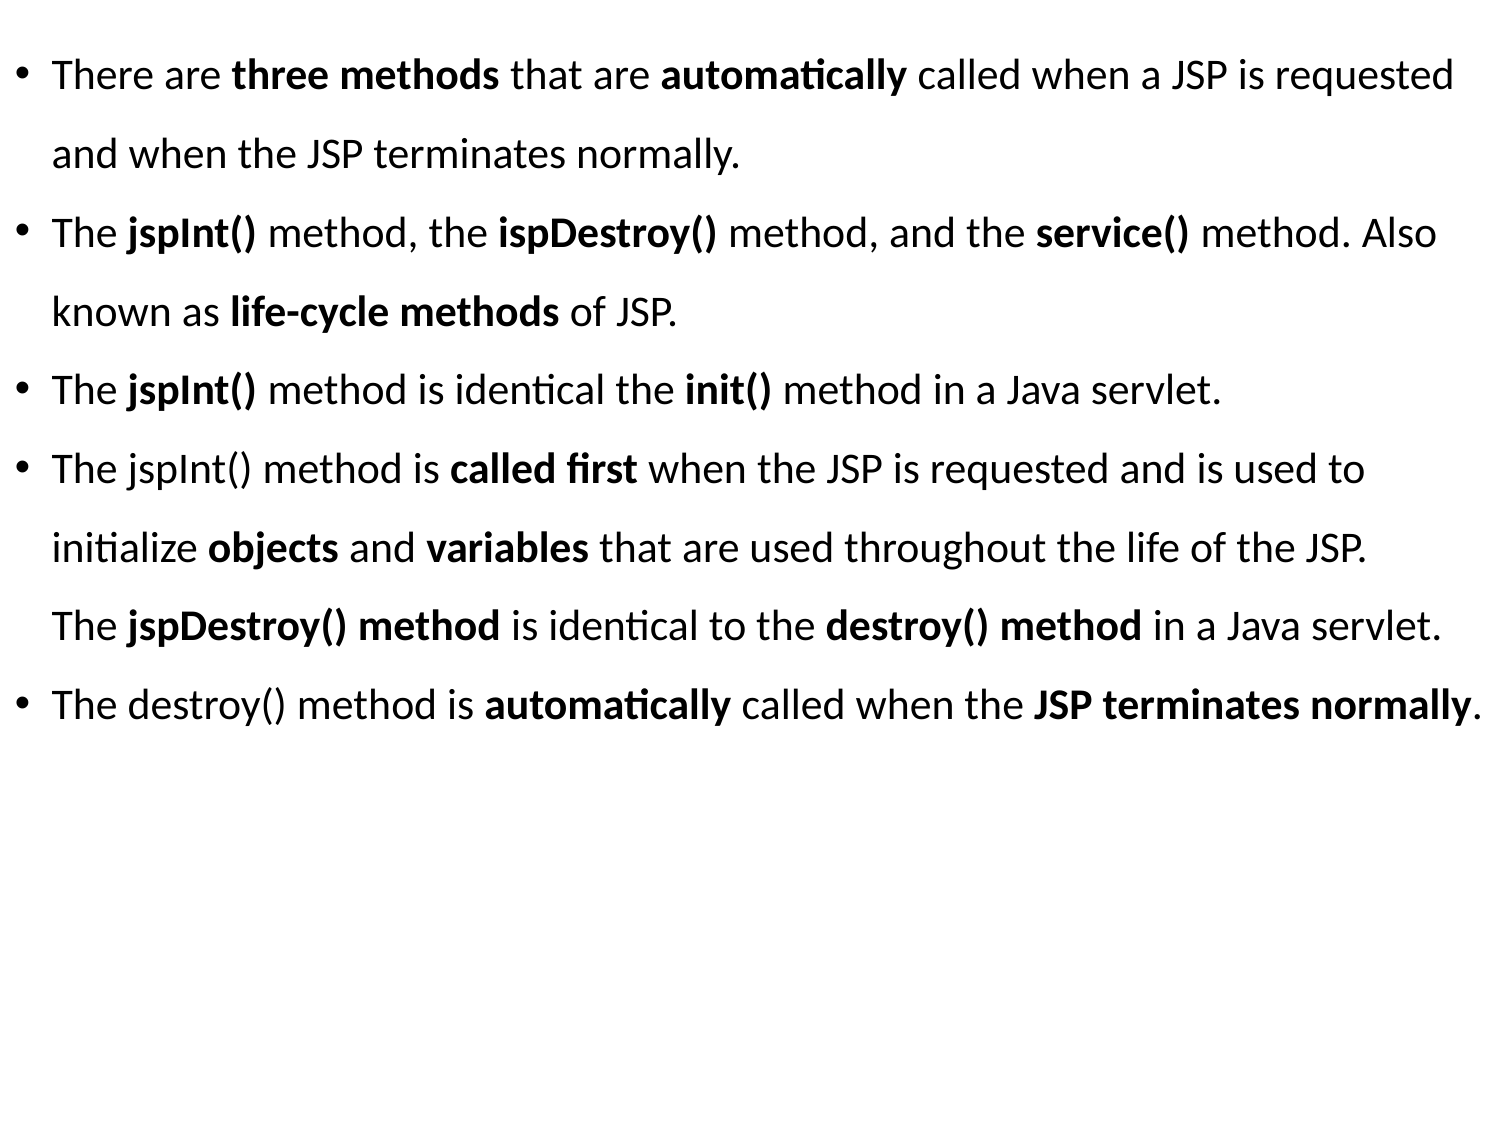

There are three methods that are automatically called when a JSP is requested and when the JSP terminates normally.
The jspInt() method, the ispDestroy() method, and the service() method. Also known as life-cycle methods of JSP.
The jspInt() method is identical the init() method in a Java servlet.
The jspInt() method is called first when the JSP is requested and is used to initialize objects and variables that are used throughout the life of the JSP.
The jspDestroy() method is identical to the destroy() method in a Java servlet.
The destroy() method is automatically called when the JSP terminates normally.